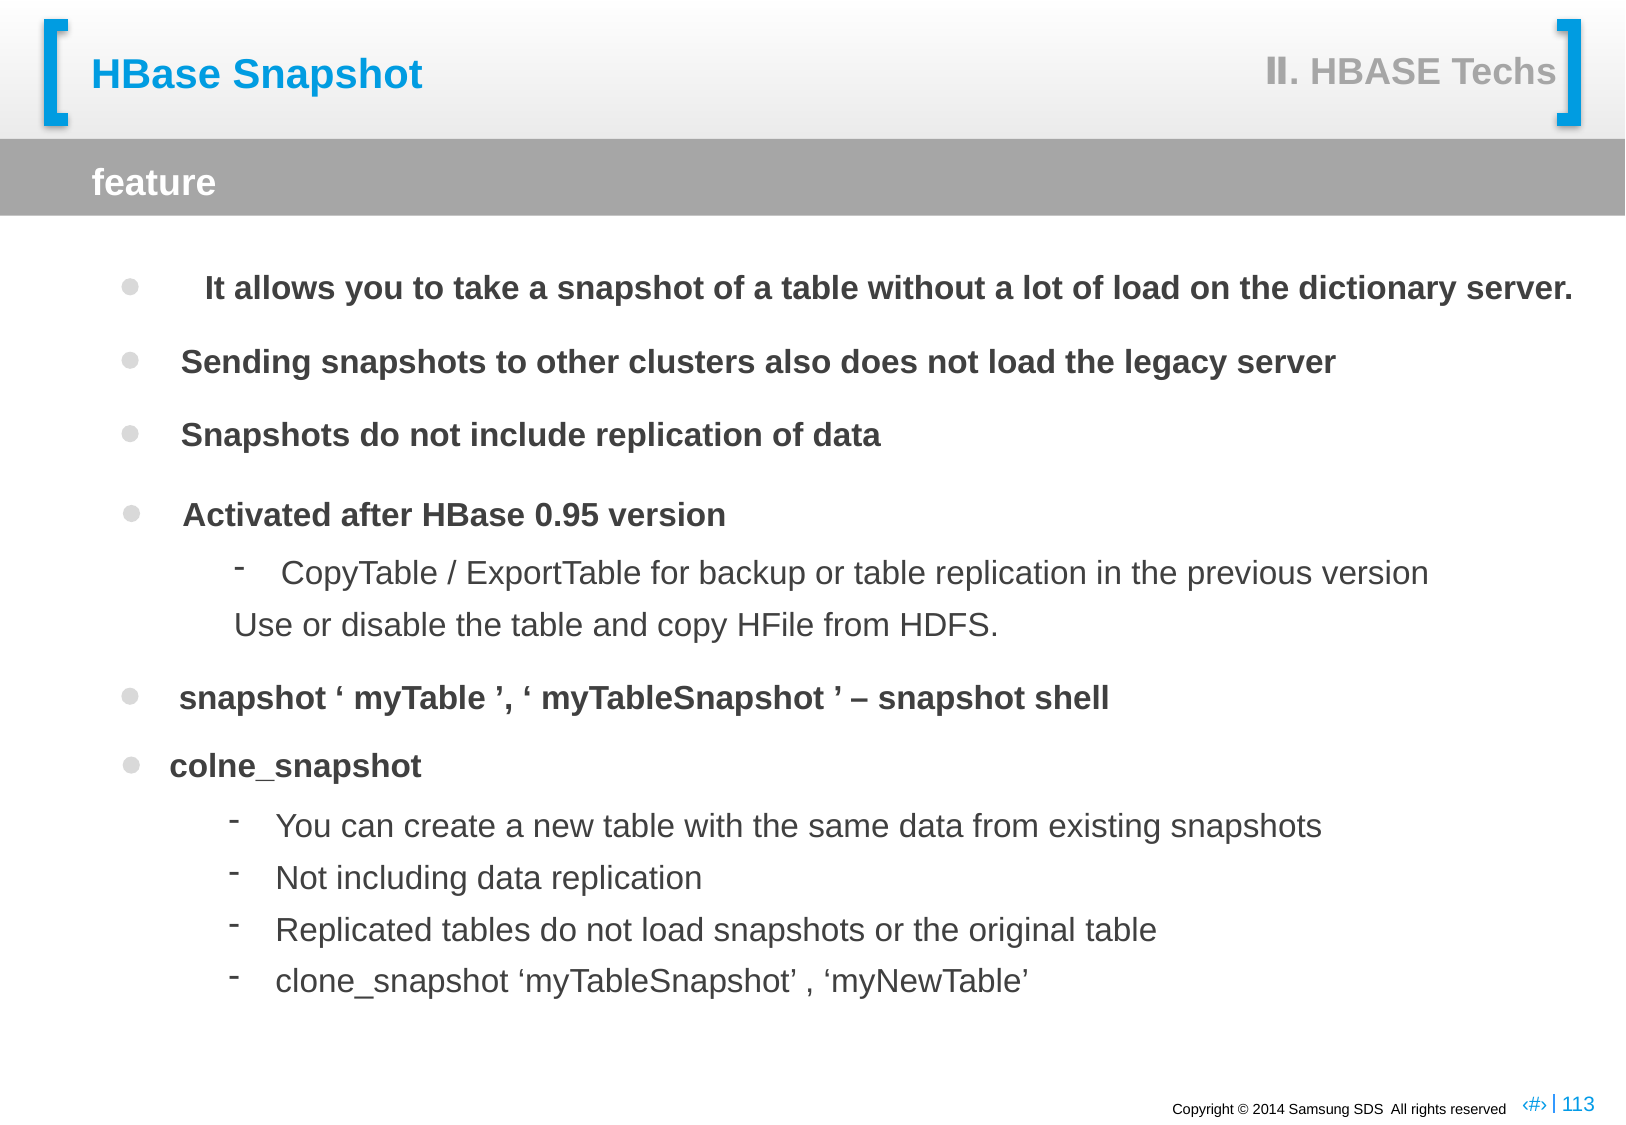

Ⅱ. HBASE Techs
# HBase Snapshot

feature
It allows you to take a snapshot of a table without a lot of load on the dictionary server.

Sending snapshots to other clusters also does not load the legacy server

Snapshots do not include replication of data

Activated after HBase 0.95 version

CopyTable / ExportTable for backup or table replication in the previous version
Use or disable the table and copy HFile from HDFS.
snapshot ‘ myTable ’, ‘ myTableSnapshot ’ – snapshot shell

colne_snapshot

You can create a new table with the same data from existing snapshots
Not including data replication
Replicated tables do not load snapshots or the original table
clone_snapshot ‘myTableSnapshot’ , ‘myNewTable’